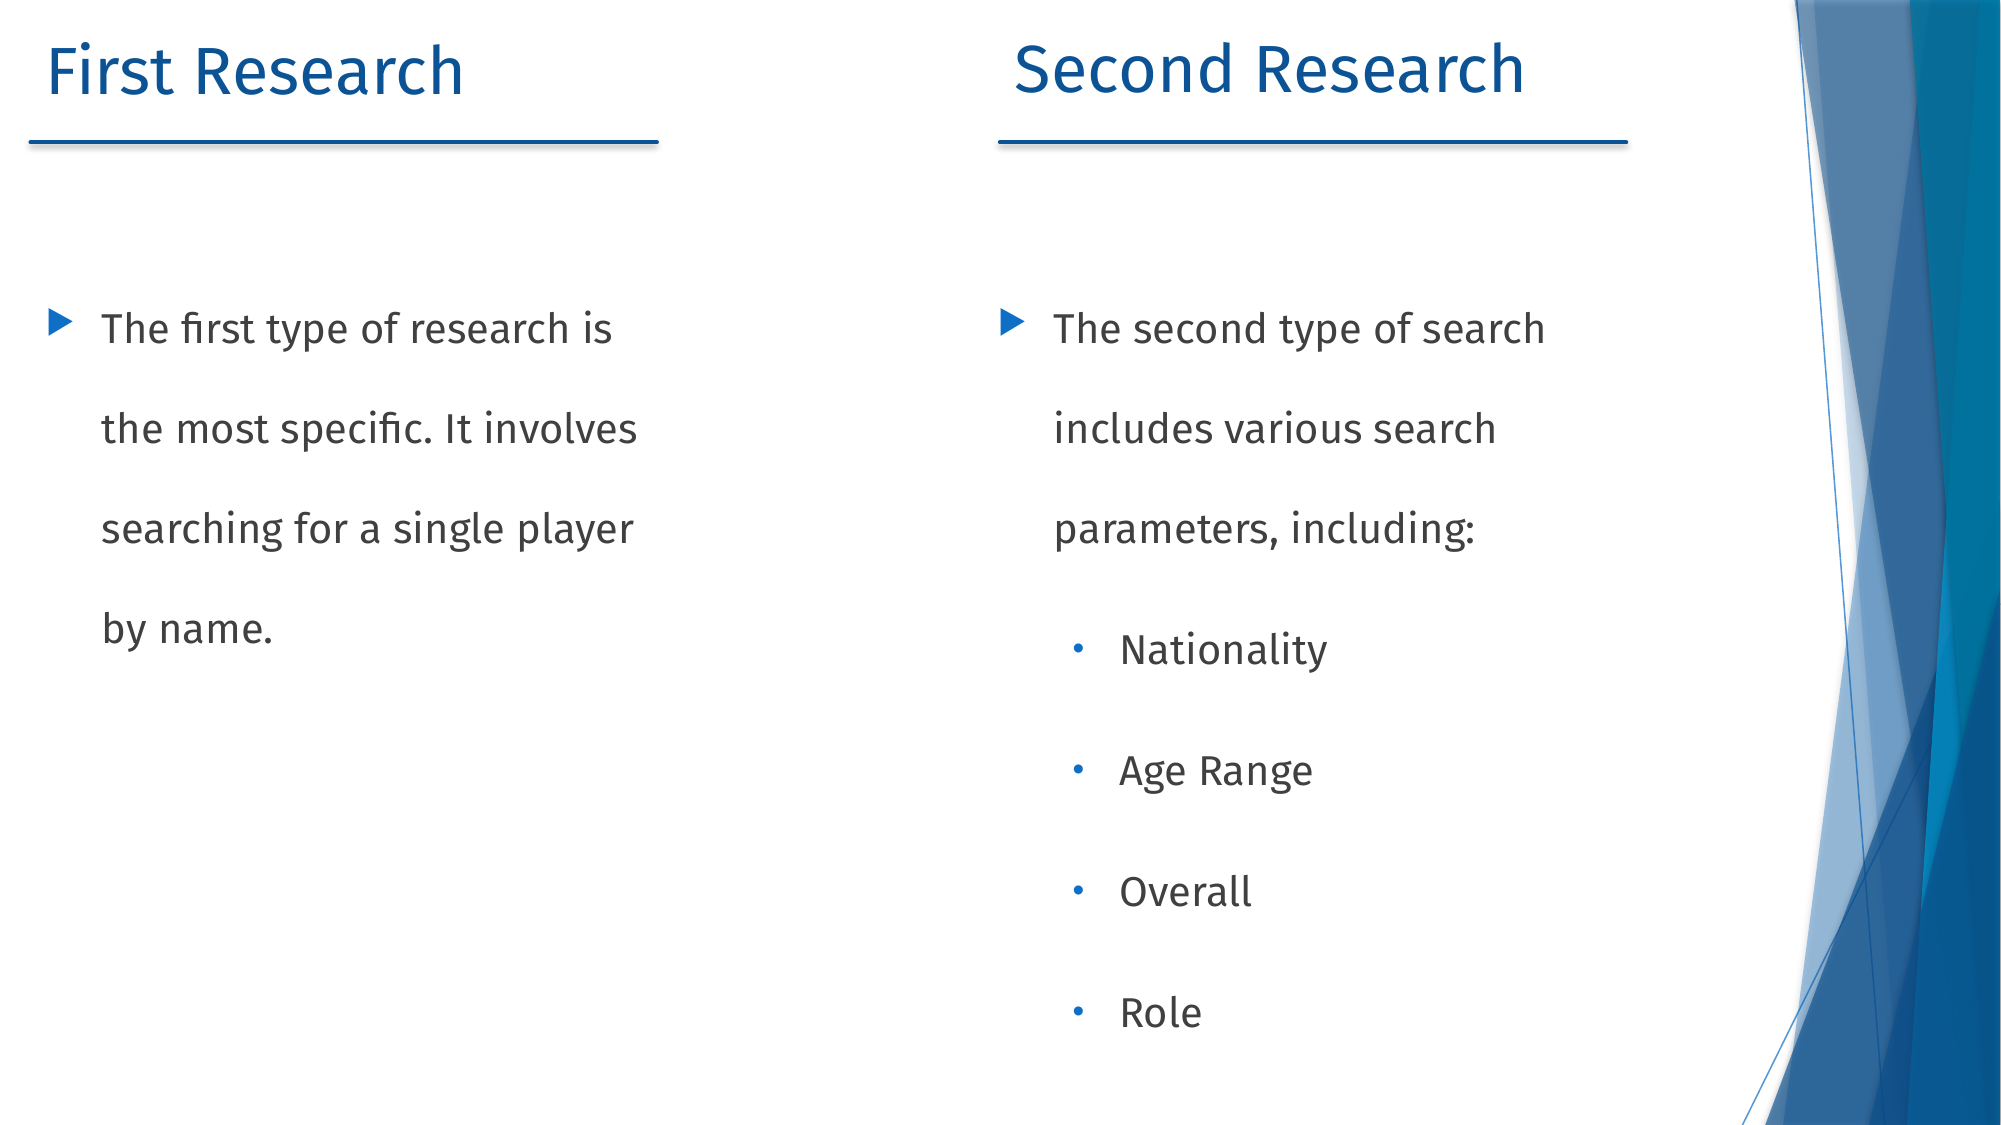

Second Research
# First Research
The first type of research is the most specific. It involves searching for a single player by name.
The second type of search includes various search parameters, including:
Nationality
Age Range
Overall
Role